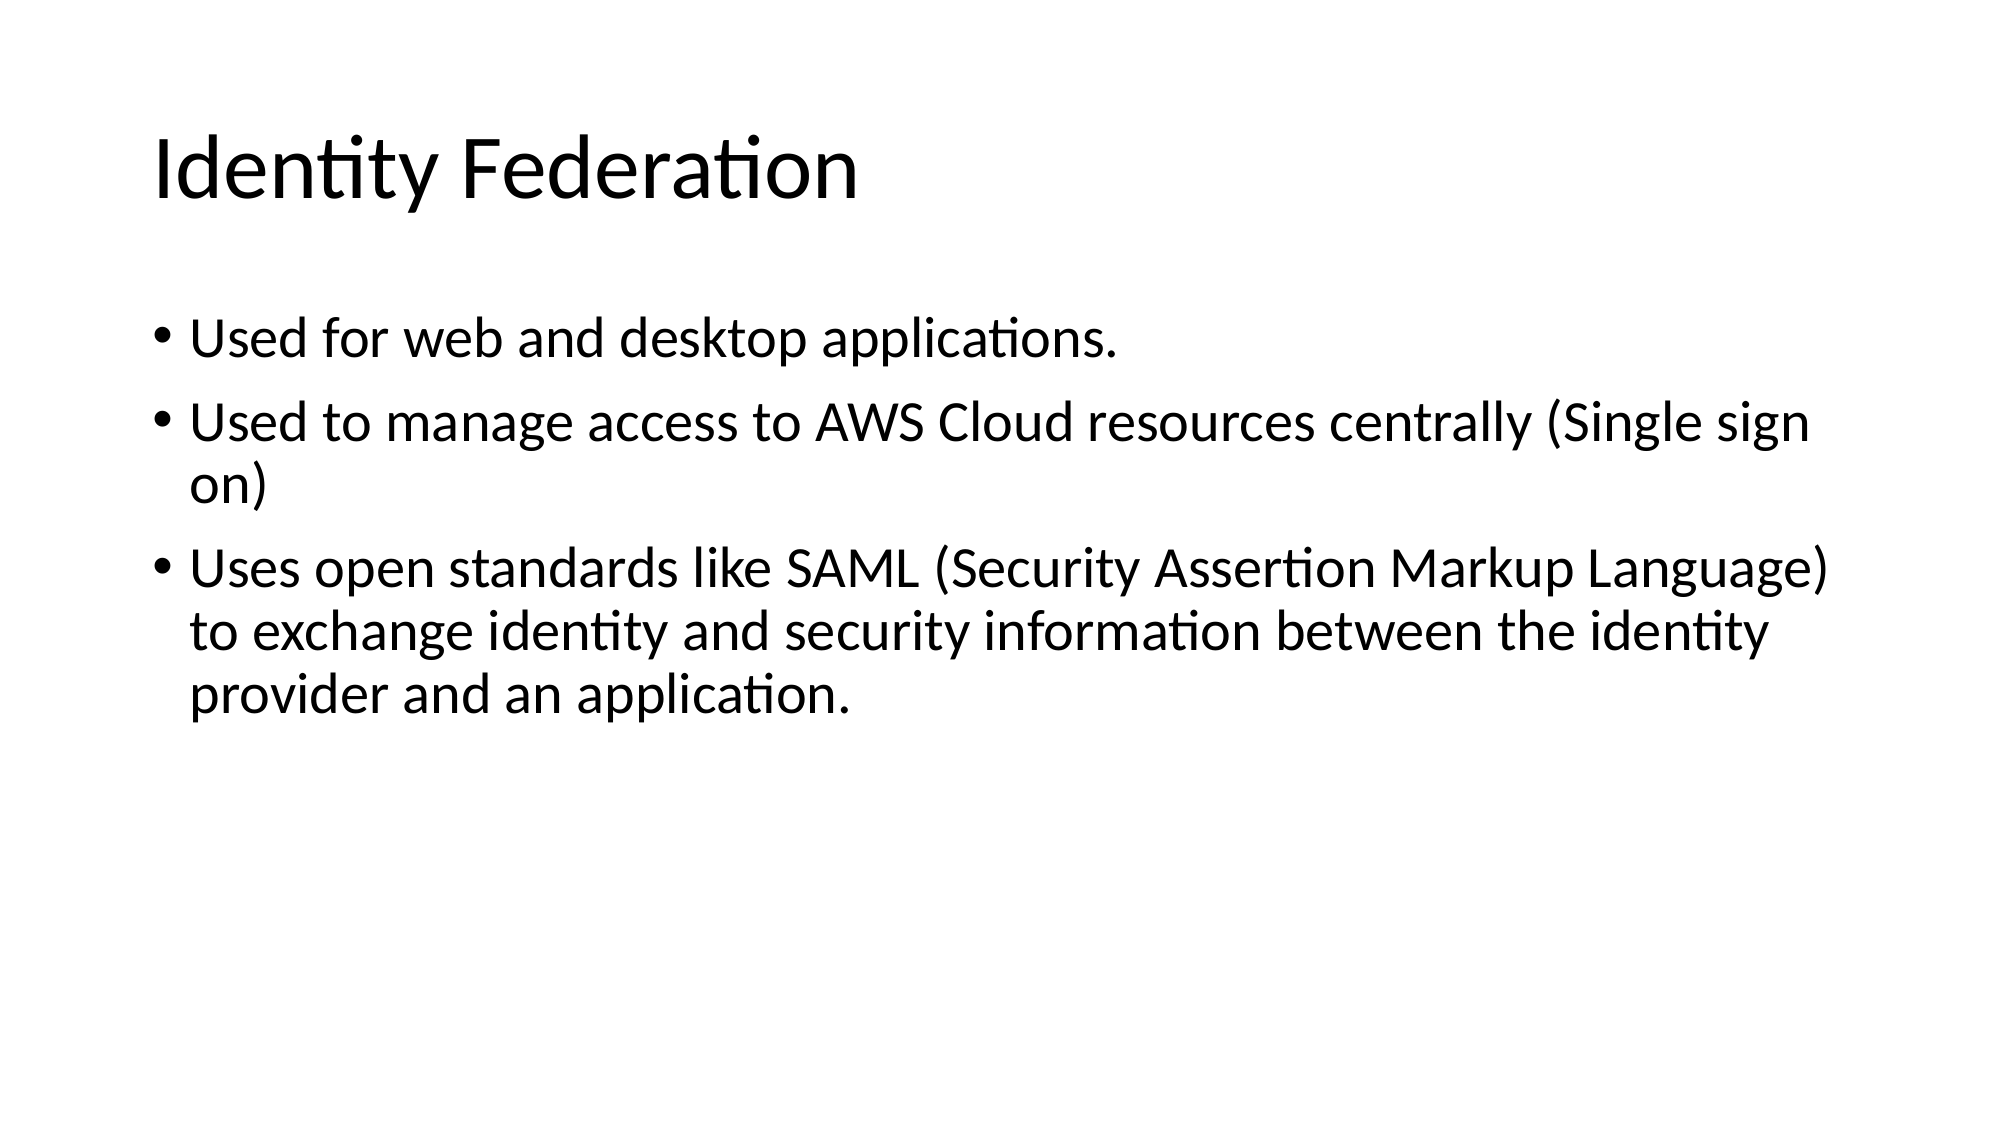

# Identity Federation
Used for web and desktop applications.
Used to manage access to AWS Cloud resources centrally (Single sign on)
Uses open standards like SAML (Security Assertion Markup Language) to exchange identity and security information between the identity provider and an application.